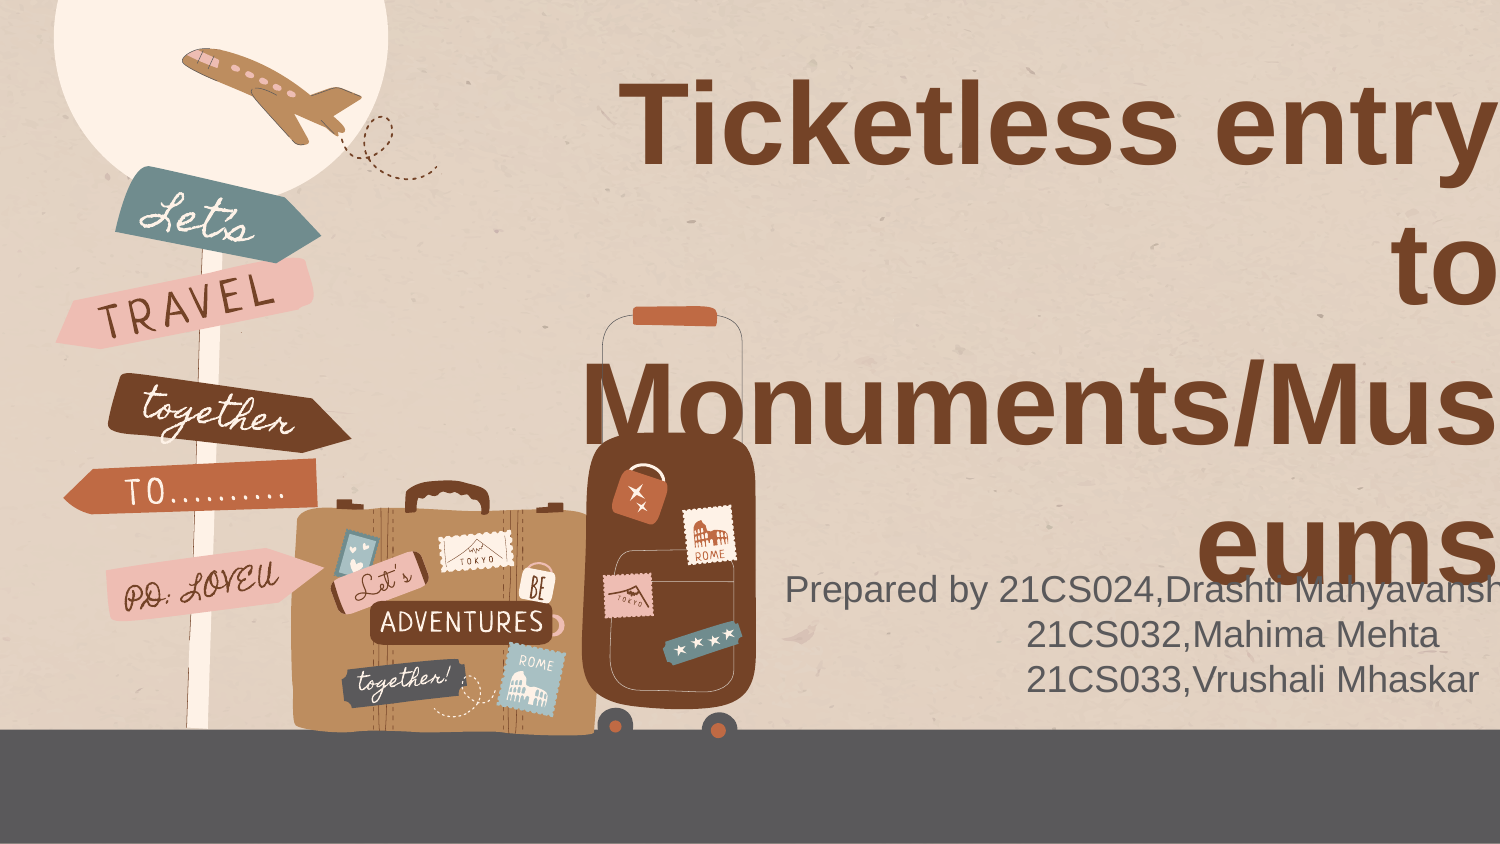

# Ticketless entry to Monuments/Museums

Prepared by 21CS024,Drashti Mahyavanshi
                       21CS032,Mahima Mehta
                       21CS033,Vrushali Mhaskar